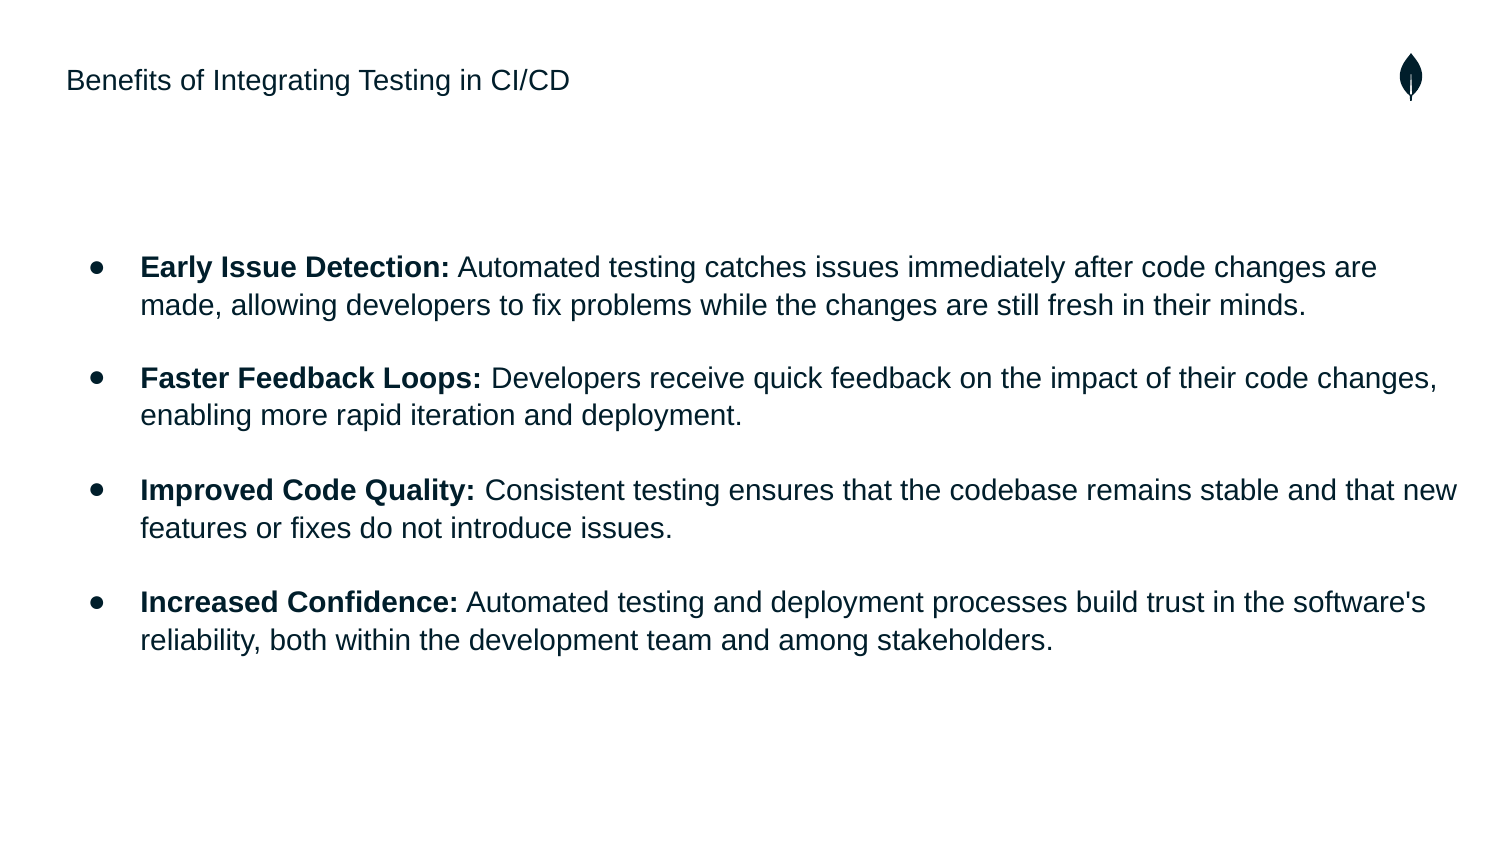

Benefits of Integrating Testing in CI/CD
Early Issue Detection: Automated testing catches issues immediately after code changes are made, allowing developers to fix problems while the changes are still fresh in their minds.
Faster Feedback Loops: Developers receive quick feedback on the impact of their code changes, enabling more rapid iteration and deployment.
Improved Code Quality: Consistent testing ensures that the codebase remains stable and that new features or fixes do not introduce issues.
Increased Confidence: Automated testing and deployment processes build trust in the software's reliability, both within the development team and among stakeholders.